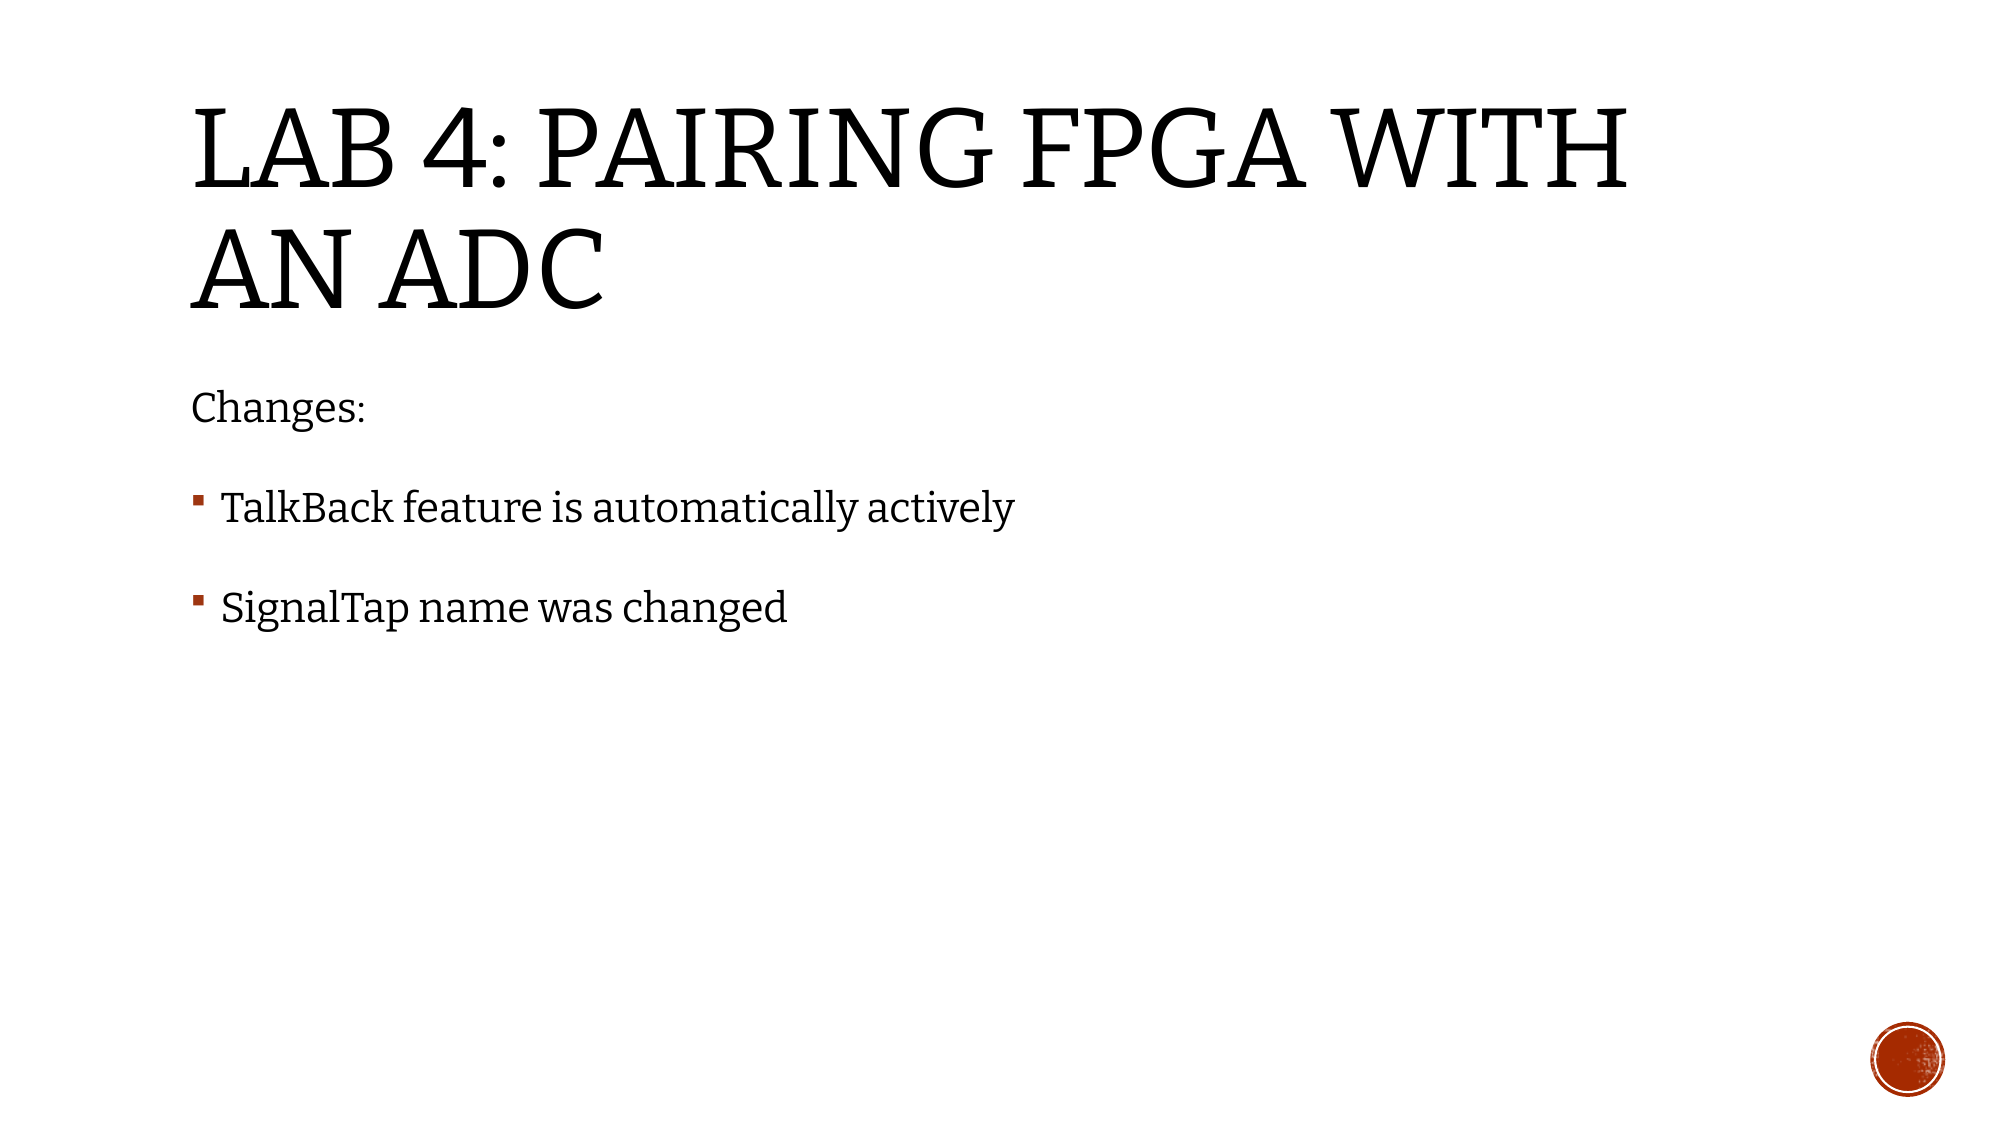

# Lab 4: Pairing FPGA with an ADC
Changes:
TalkBack feature is automatically actively
SignalTap name was changed